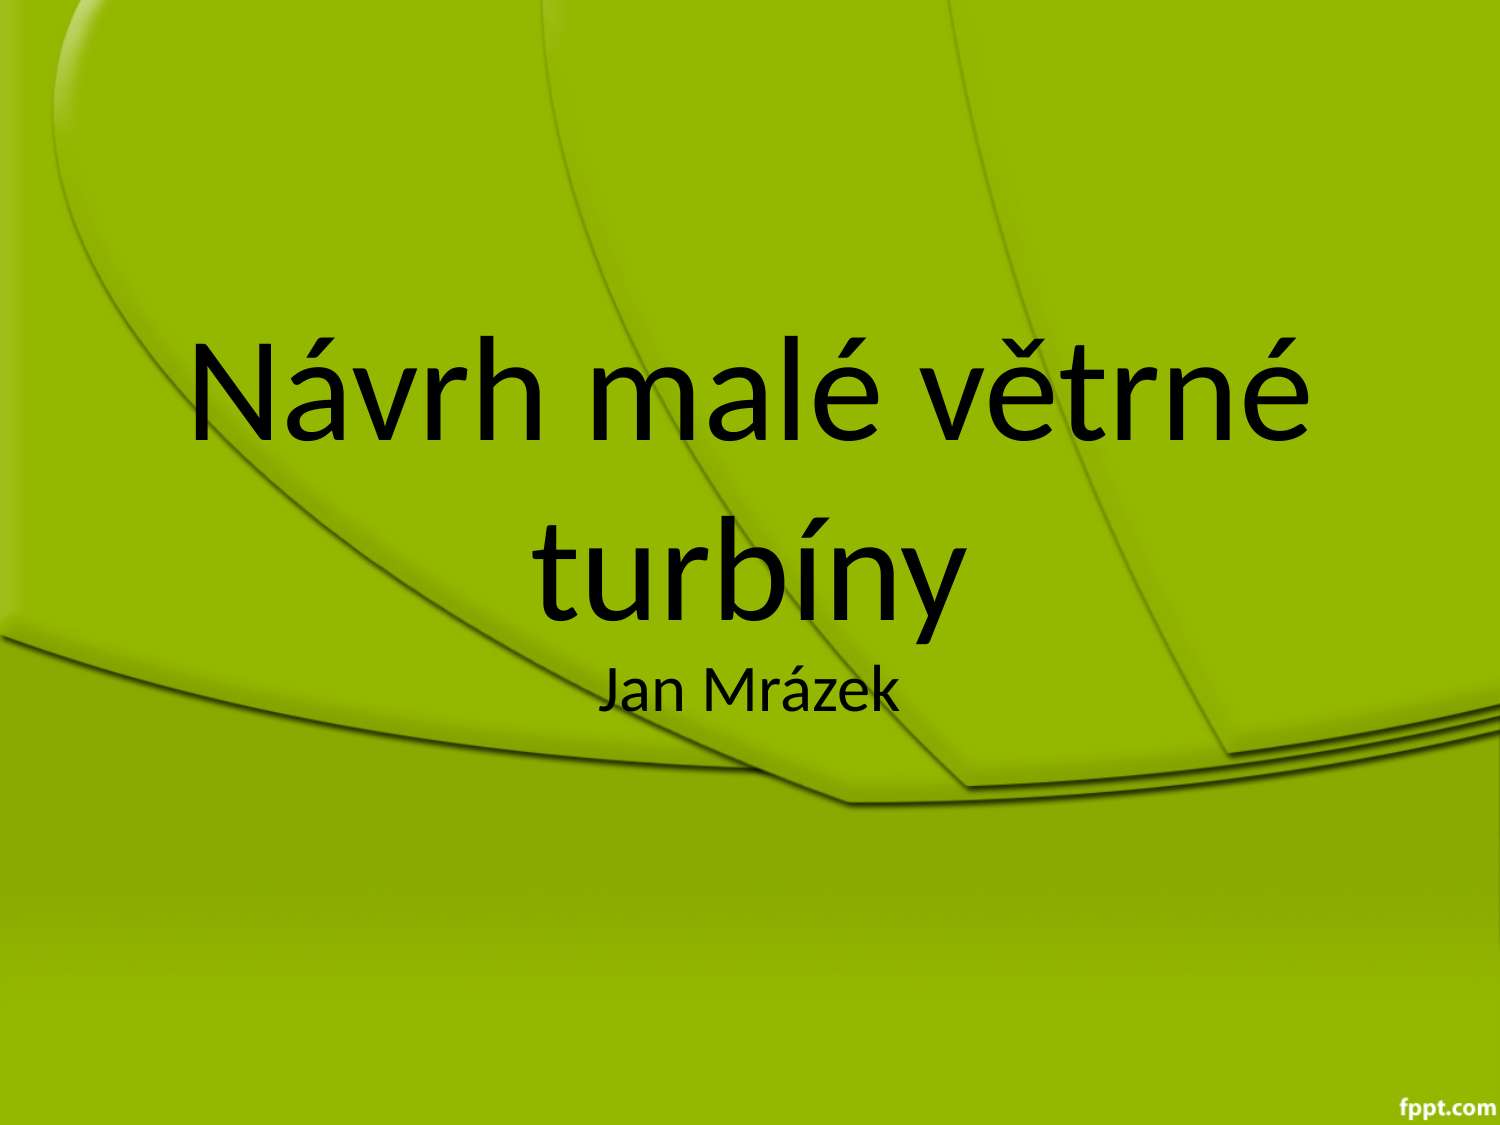

# Návrh malé větrné turbíny
Jan Mrázek